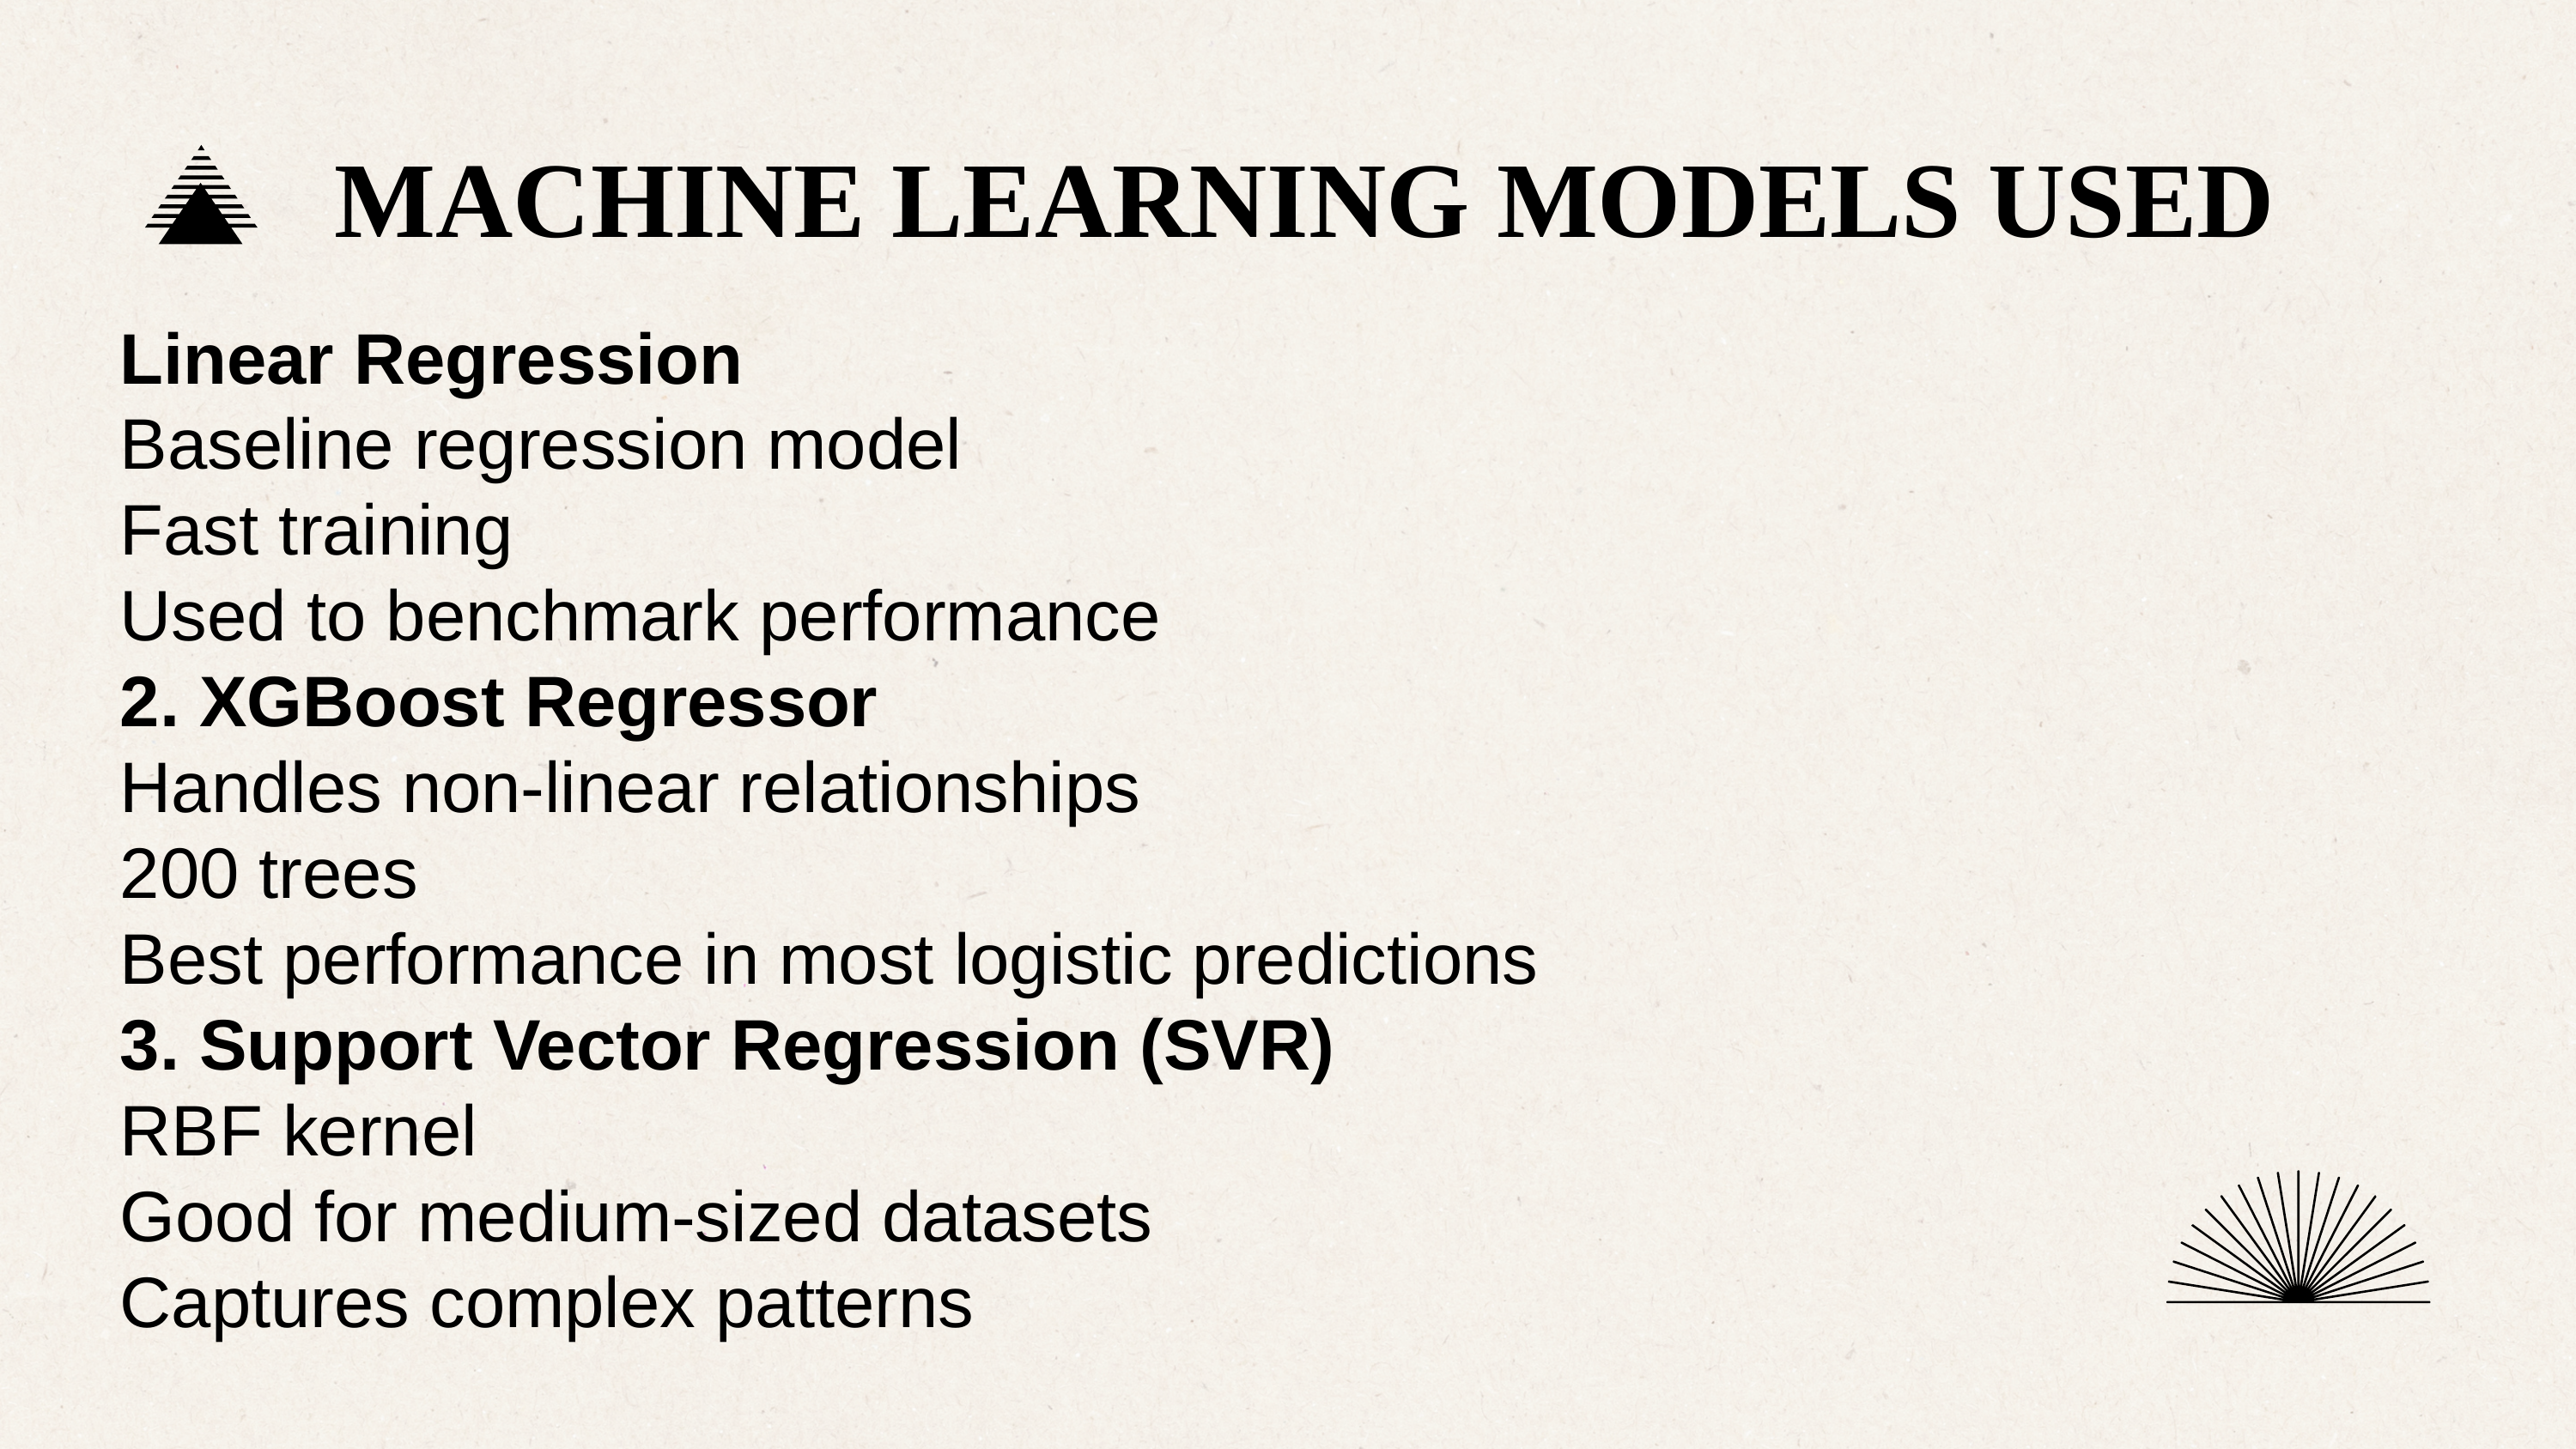

MACHINE LEARNING MODELS USED
Linear Regression
Baseline regression model
Fast training
Used to benchmark performance
2. XGBoost Regressor
Handles non-linear relationships
200 trees
Best performance in most logistic predictions
3. Support Vector Regression (SVR)
RBF kernel
Good for medium-sized datasets
Captures complex patterns